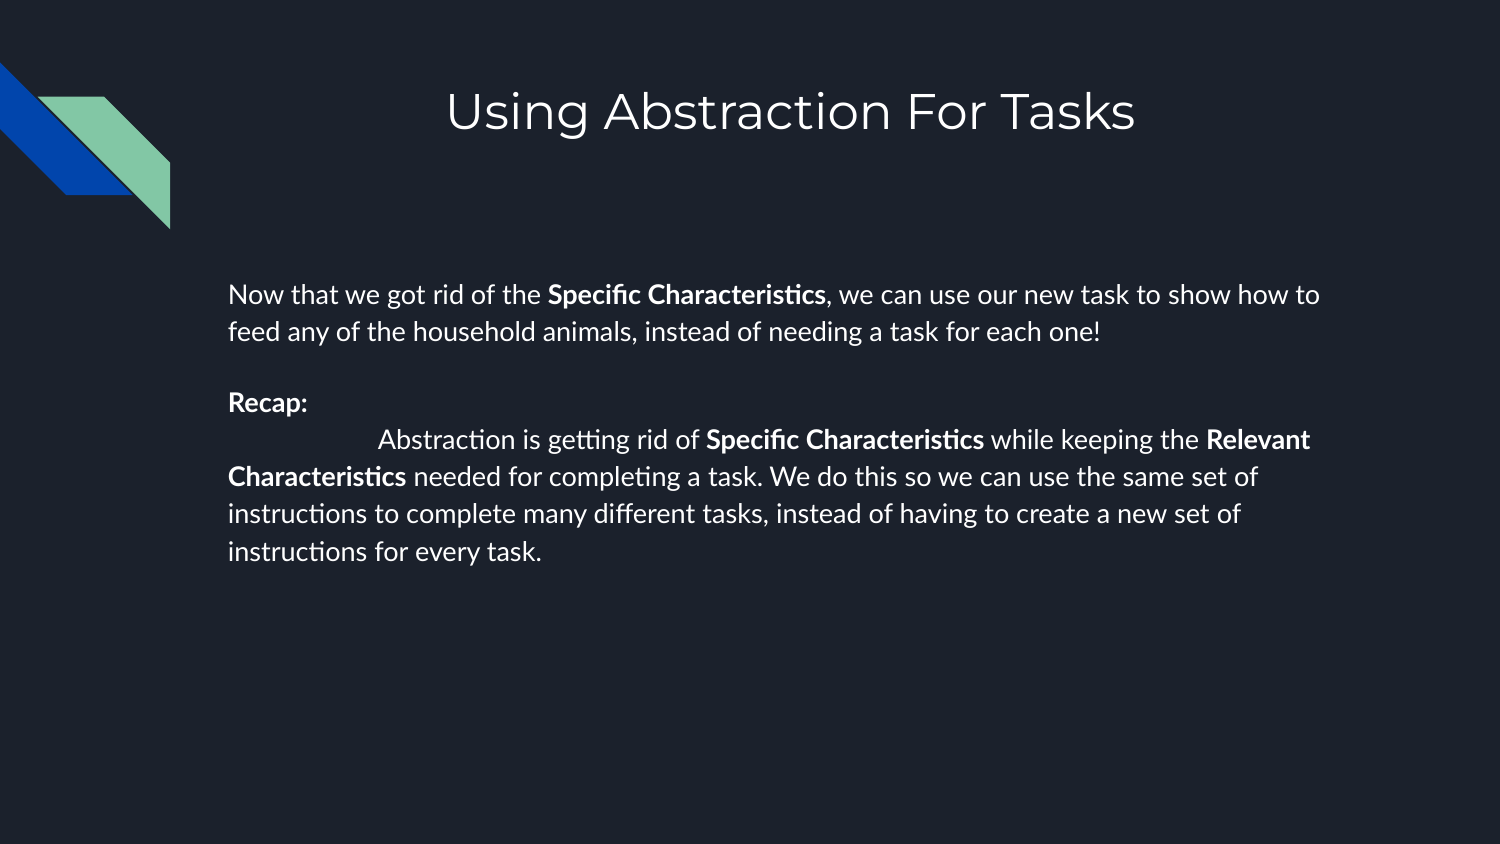

# Using Abstraction For Tasks

Now that we got rid of the Specific Characteristics, we can use our new task to show how to feed any of the household animals, instead of needing a task for each one!
Recap:
	Abstraction is getting rid of Specific Characteristics while keeping the Relevant Characteristics needed for completing a task. We do this so we can use the same set of instructions to complete many different tasks, instead of having to create a new set of instructions for every task.